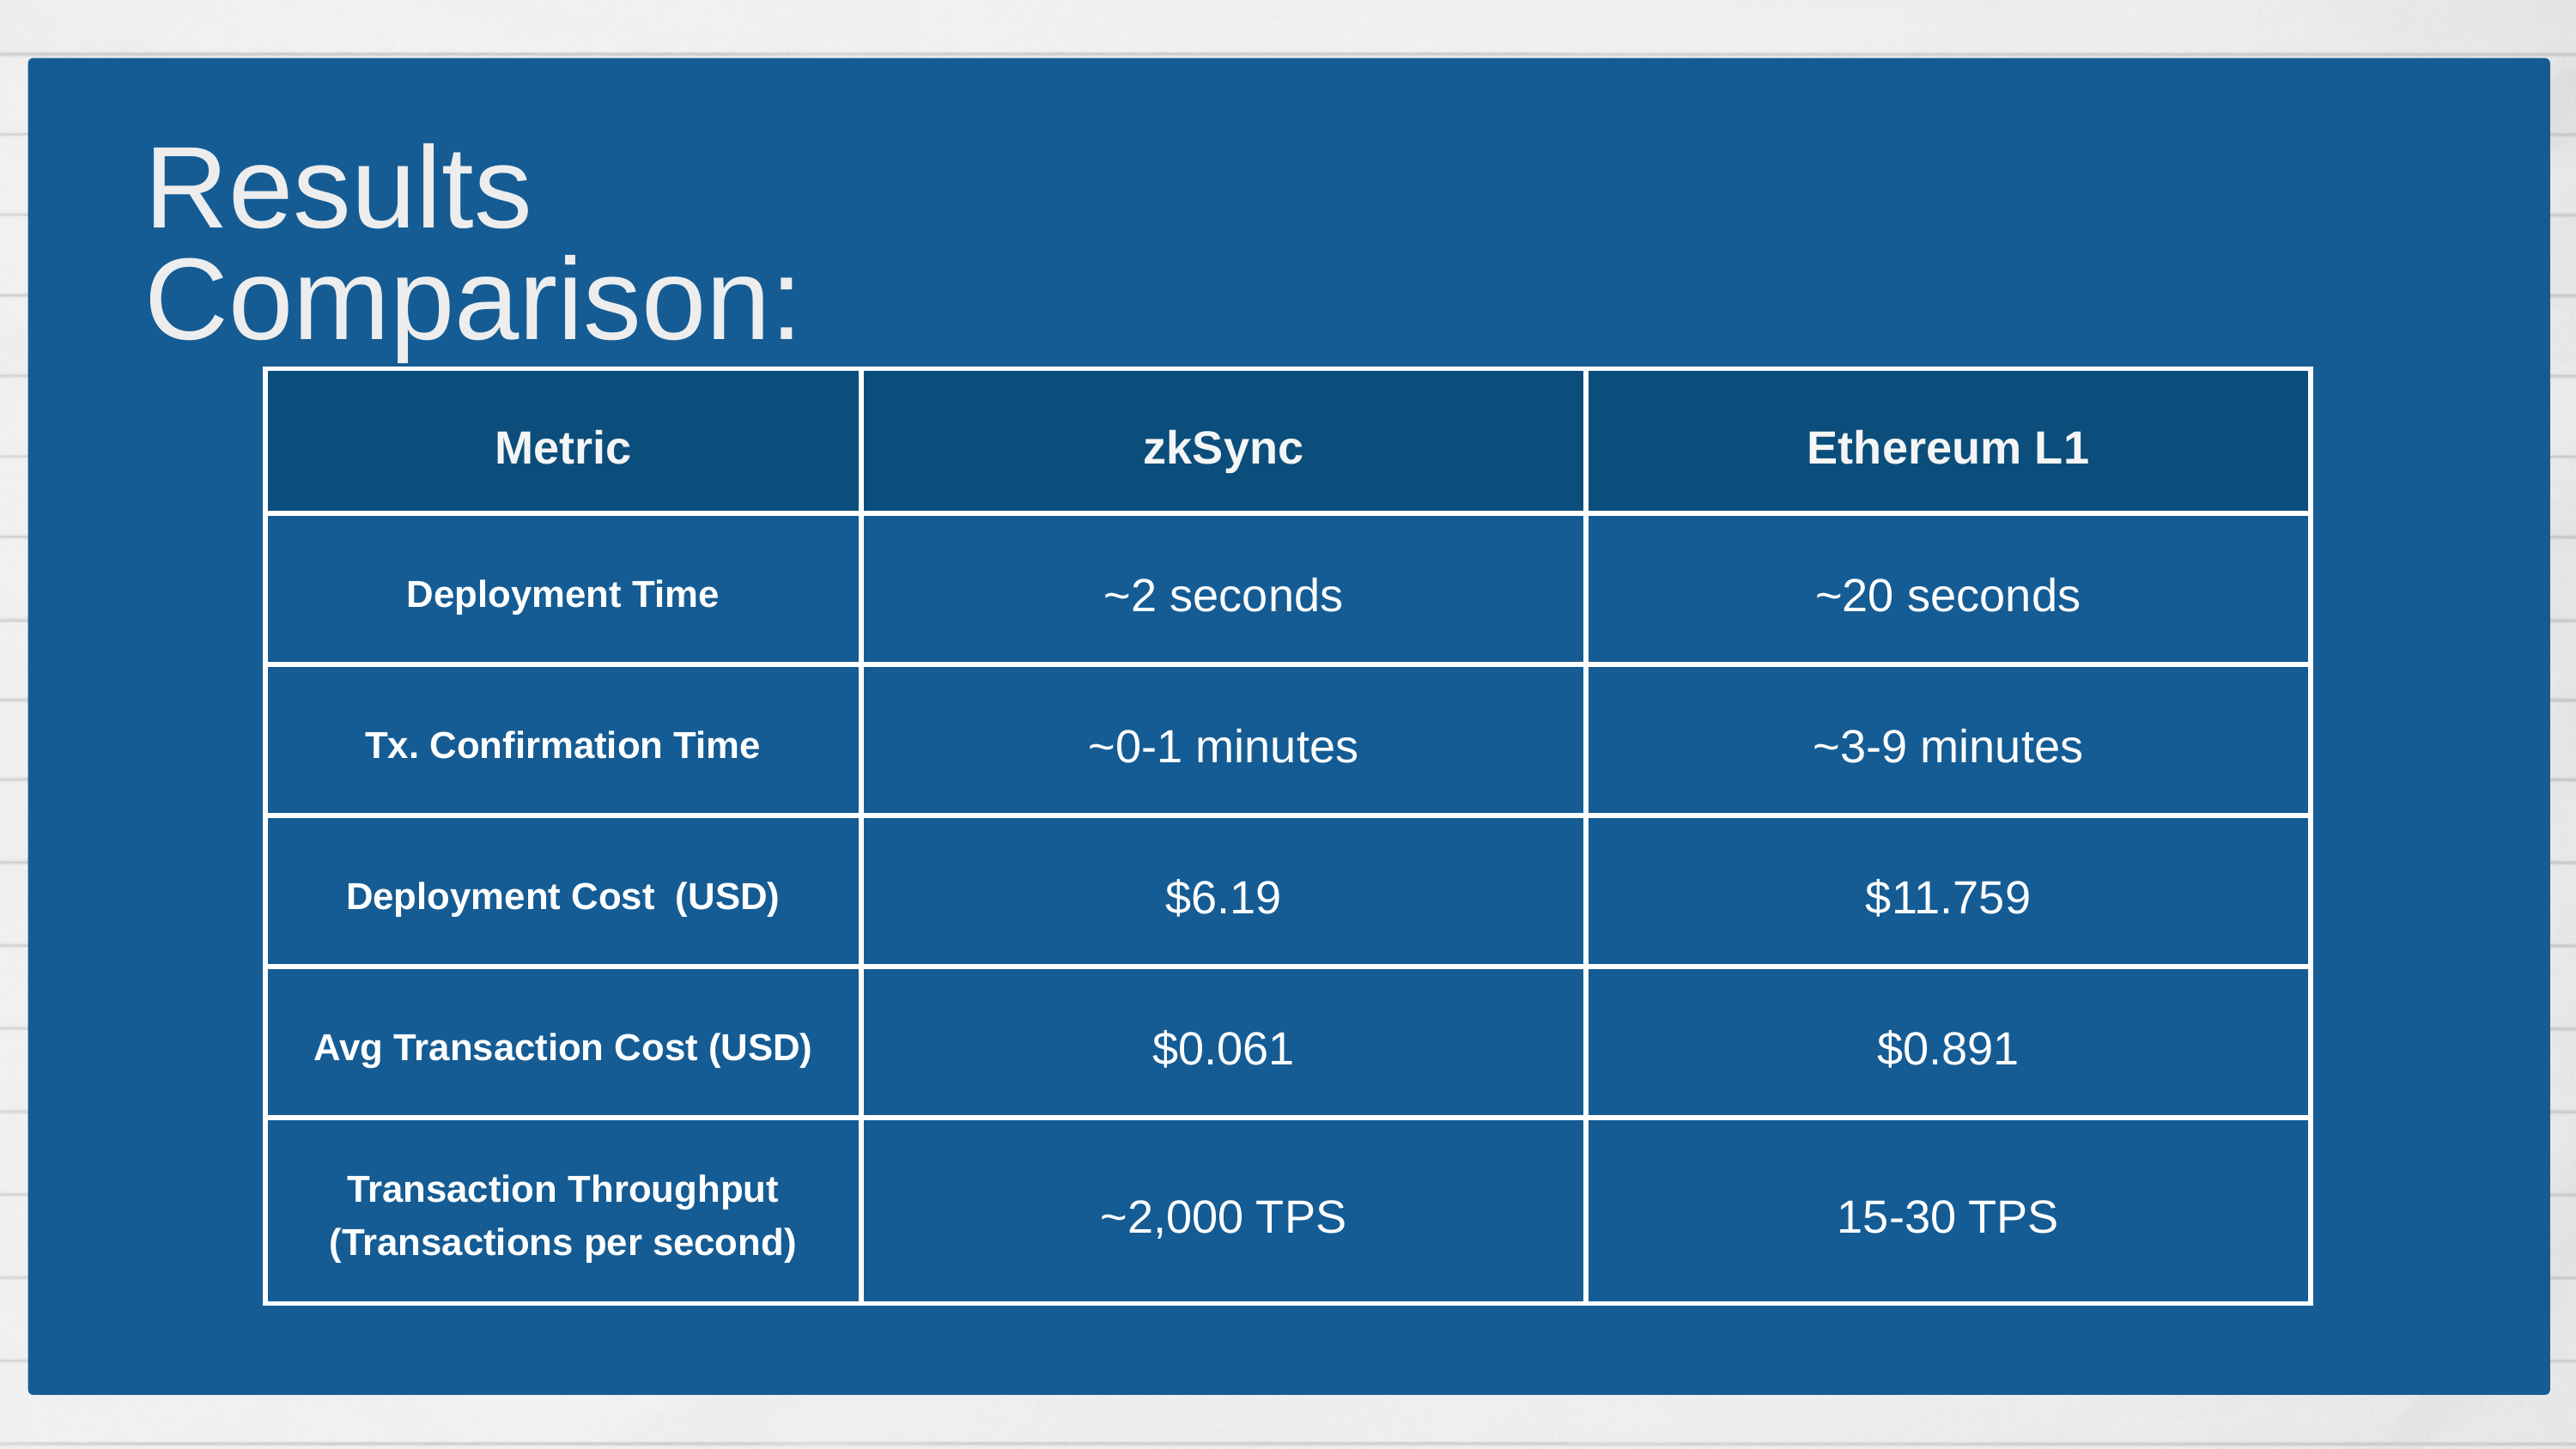

Results Comparison:
| Metric | zkSync | Ethereum L1 |
| --- | --- | --- |
| Deployment Time | ~2 seconds | ~20 seconds |
| Tx. Confirmation Time | ~0-1 minutes | ~3-9 minutes |
| Deployment Cost (USD) | $6.19 | $11.759 |
| Avg Transaction Cost (USD) | $0.061 | $0.891 |
| Transaction Throughput (Transactions per second) | ~2,000 TPS | 15-30 TPS |